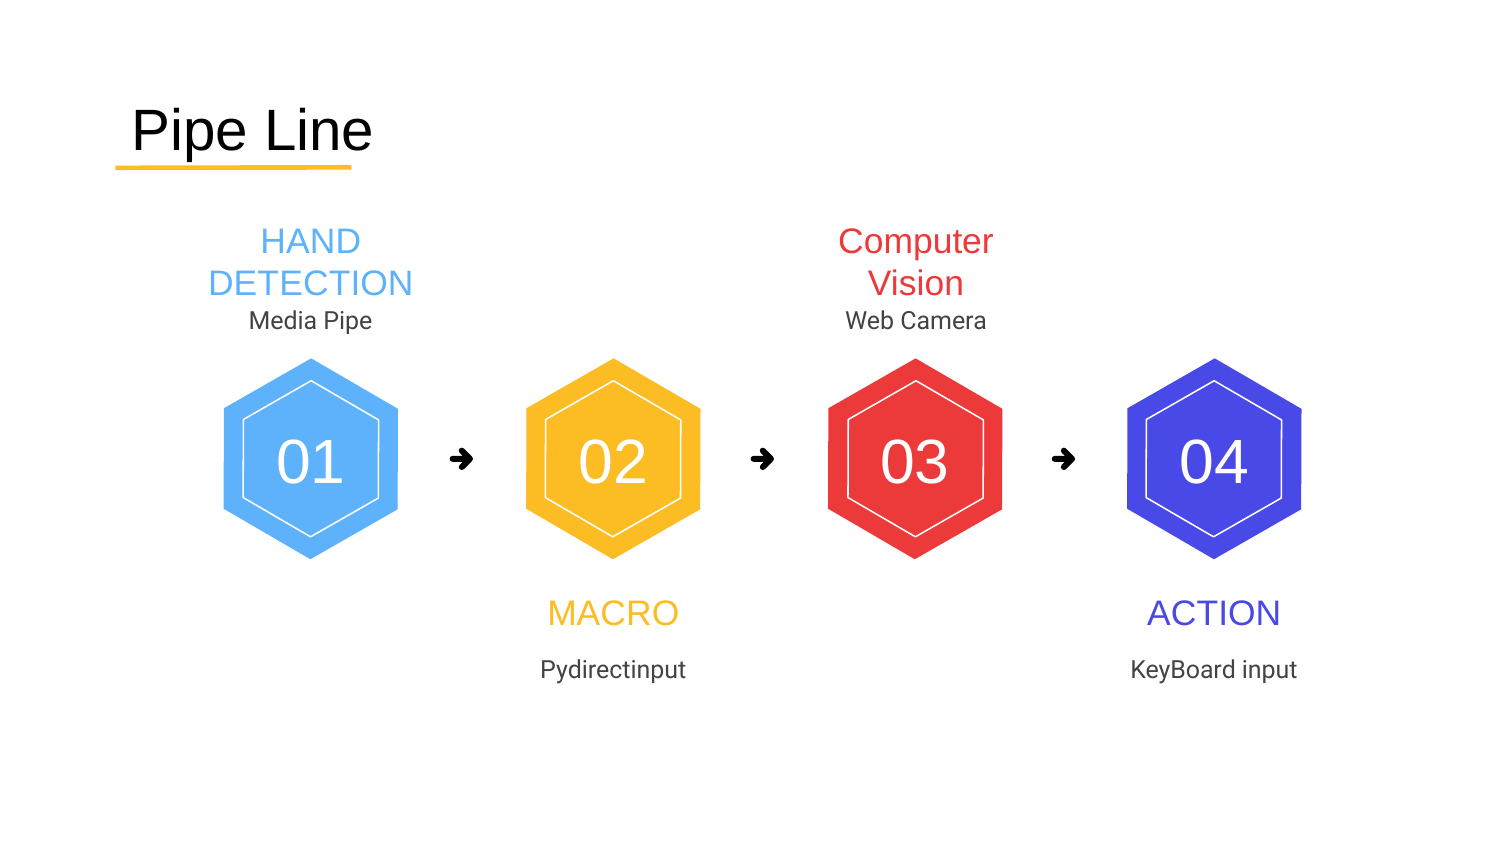

# Pipe Line
HAND DETECTION
Media Pipe
01

Computer Vision
Web Camera
03

02

MACRO
Pydirectinput
04

ACTION
KeyBoard input